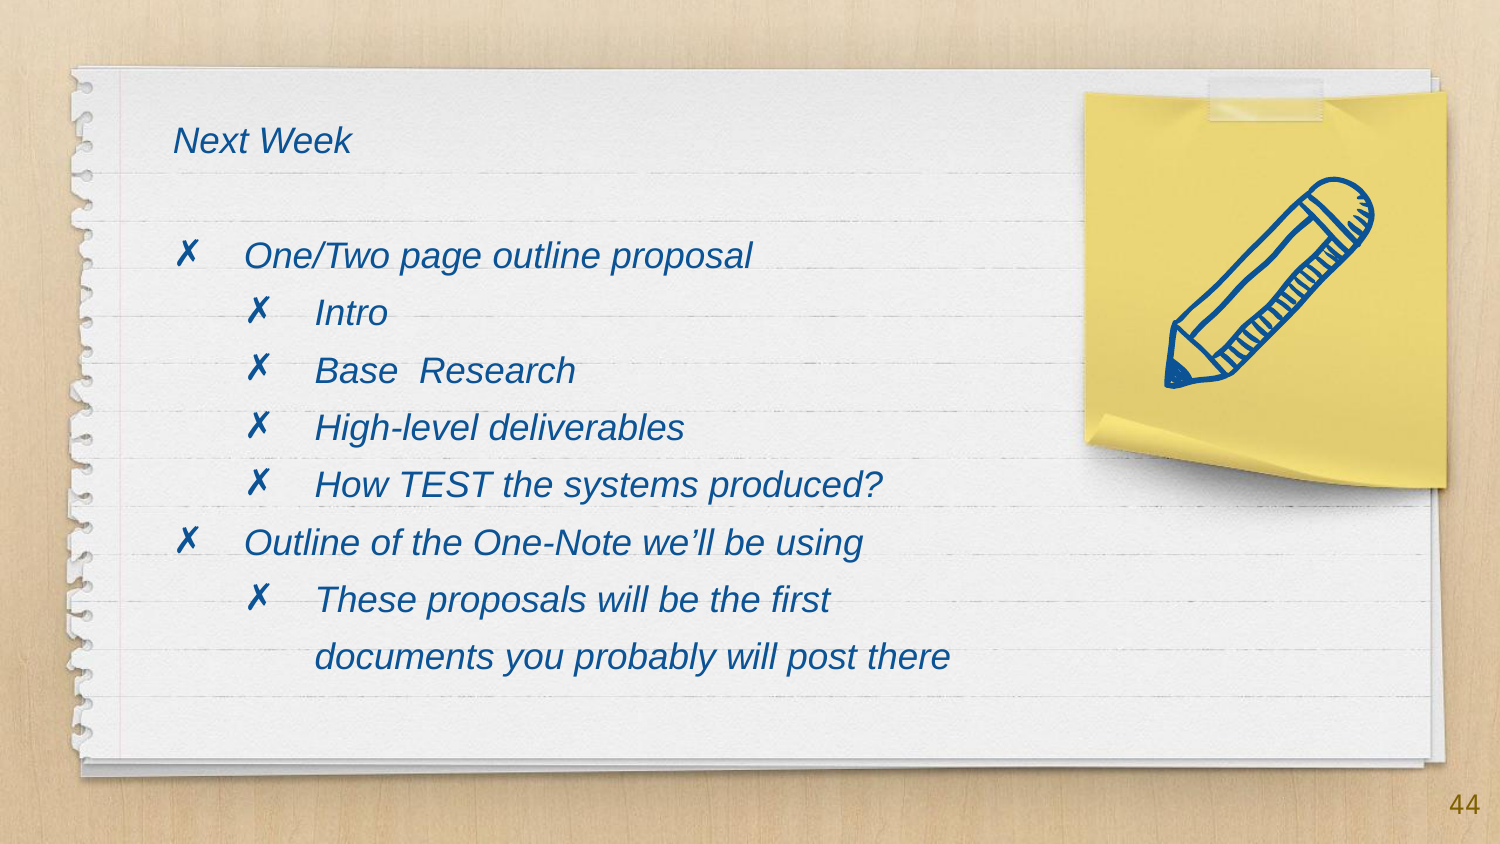

Next Week

One/Two page outline proposal
Intro
Base  Research
High-level deliverables
How TEST the systems produced?
Outline of the One-Note we’ll be using
These proposals will be the first documents you probably will post there

44